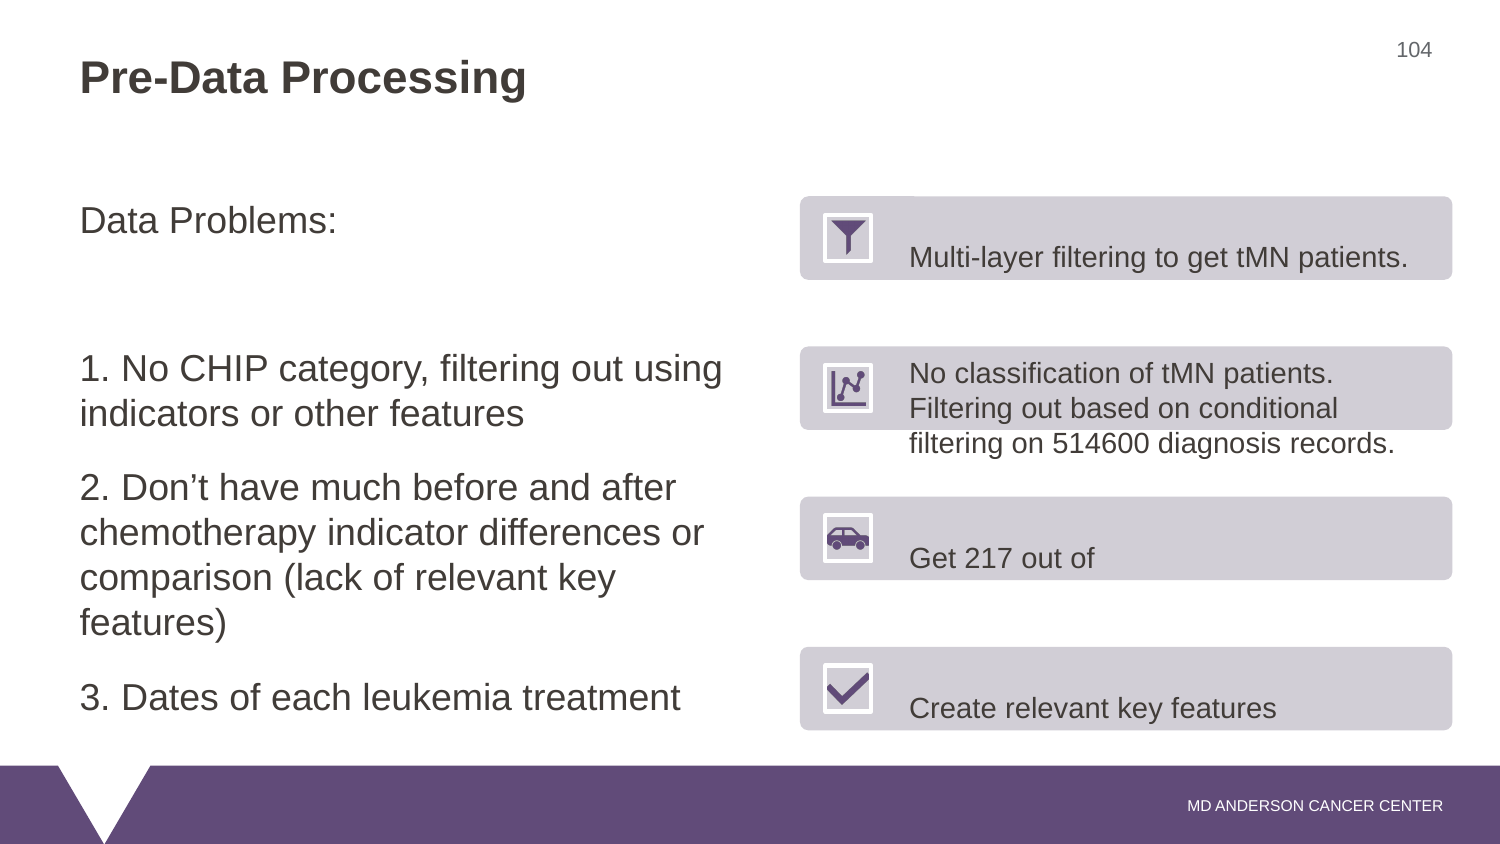

104
# Pre-Data Processing
Data Problems:

1. No CHIP category, filtering out using indicators or other features
2. Don’t have much before and after chemotherapy indicator differences or comparison (lack of relevant key features)
3. Dates of each leukemia treatment

Multi-layer filtering to get tMN patients.

No classification of tMN patients. Filtering out based on conditional filtering on 514600 diagnosis records.

Get 217 out of

Create relevant key features